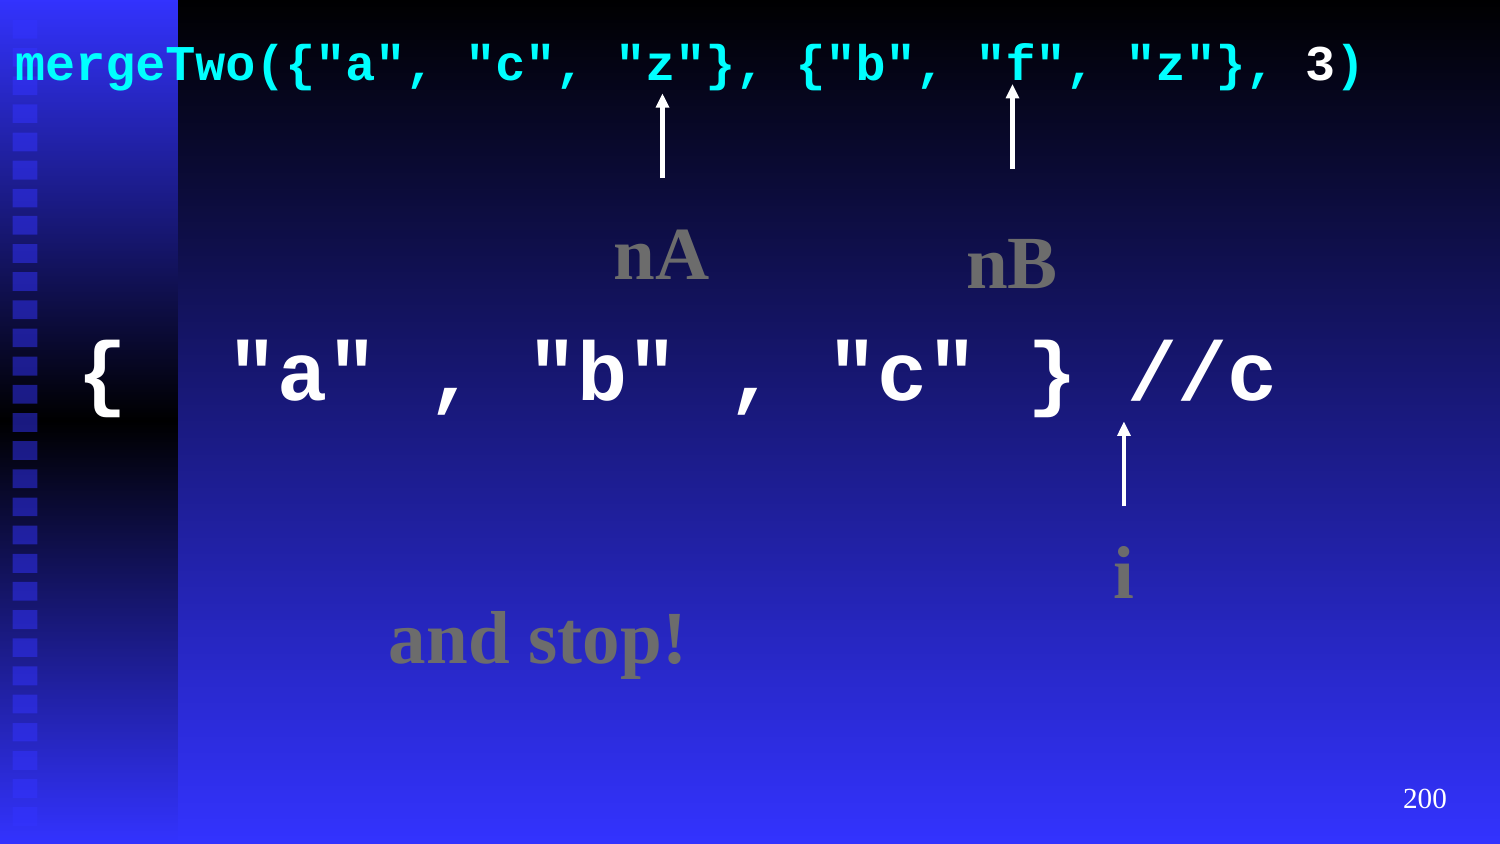

# mergeTwo({"a", "c", "z"}, {"b", "f", "z"}, 3)
nA
nB
{  "a" , "b" , "c" } //c

i
and stop!
200